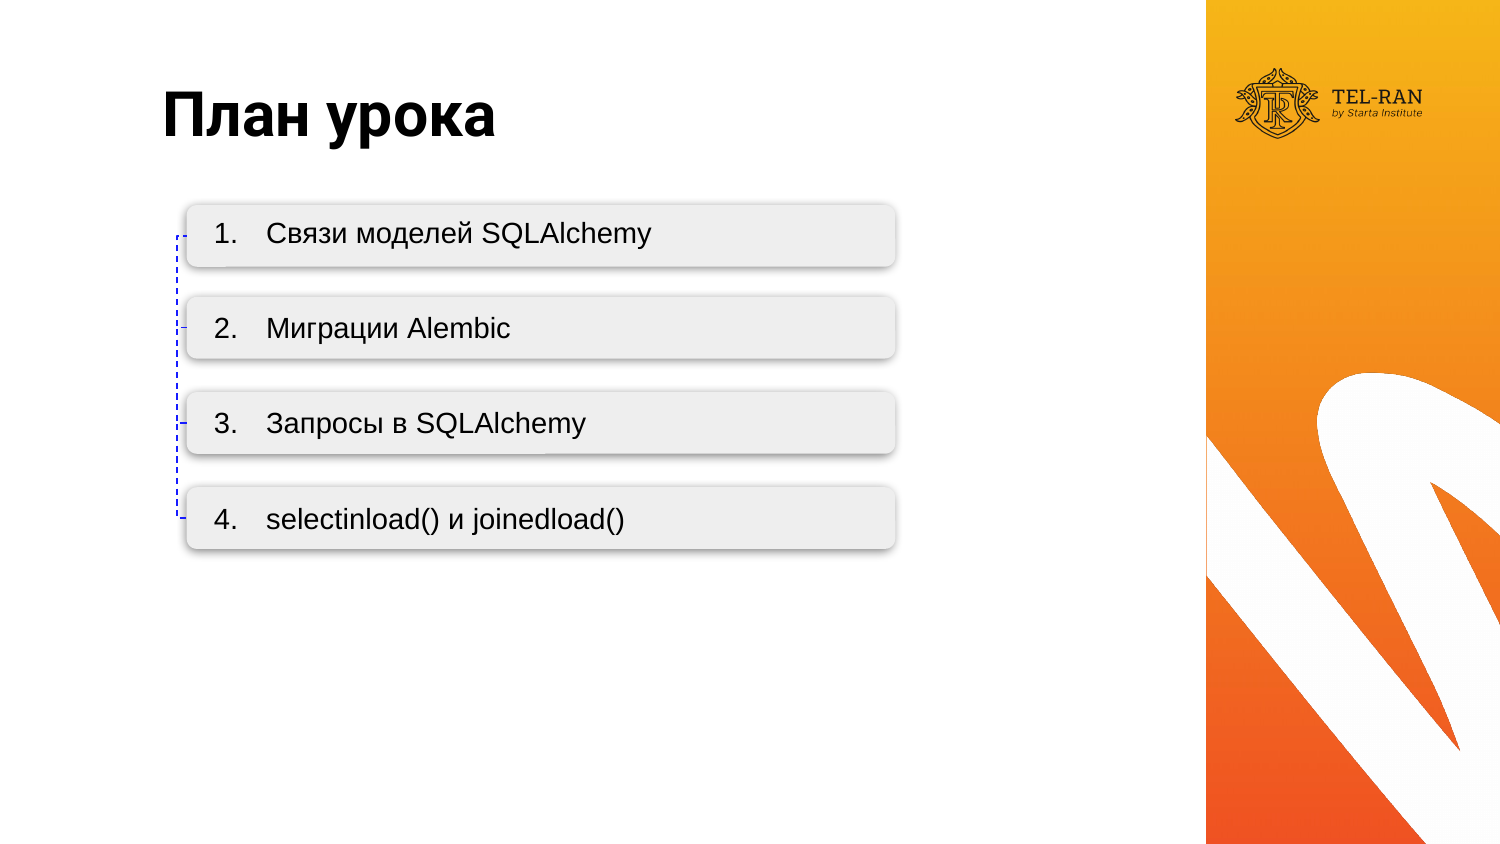

Связи моделей SQLAlchemy
Миграции Alembic
Запросы в SQLAlchemy
selectinload() и joinedload()